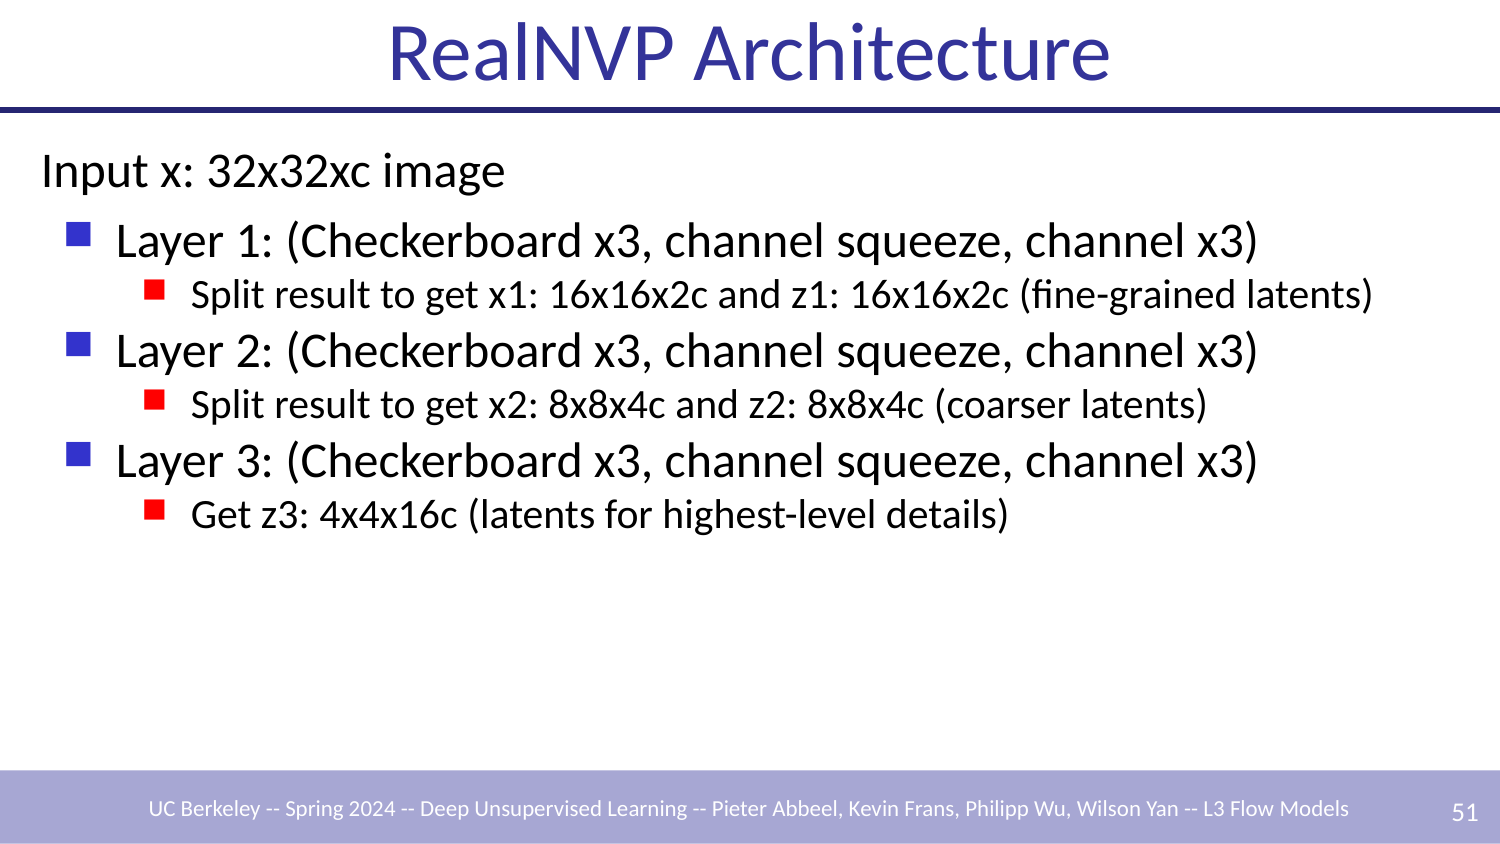

# RealNVP Architecture
Input x: 32x32xc image
Layer 1: (Checkerboard x3, channel squeeze, channel x3)
Split result to get x1: 16x16x2c and z1: 16x16x2c (fine-grained latents)
Layer 2: (Checkerboard x3, channel squeeze, channel x3)
Split result to get x2: 8x8x4c and z2: 8x8x4c (coarser latents)
Layer 3: (Checkerboard x3, channel squeeze, channel x3)
Get z3: 4x4x16c (latents for highest-level details)
51